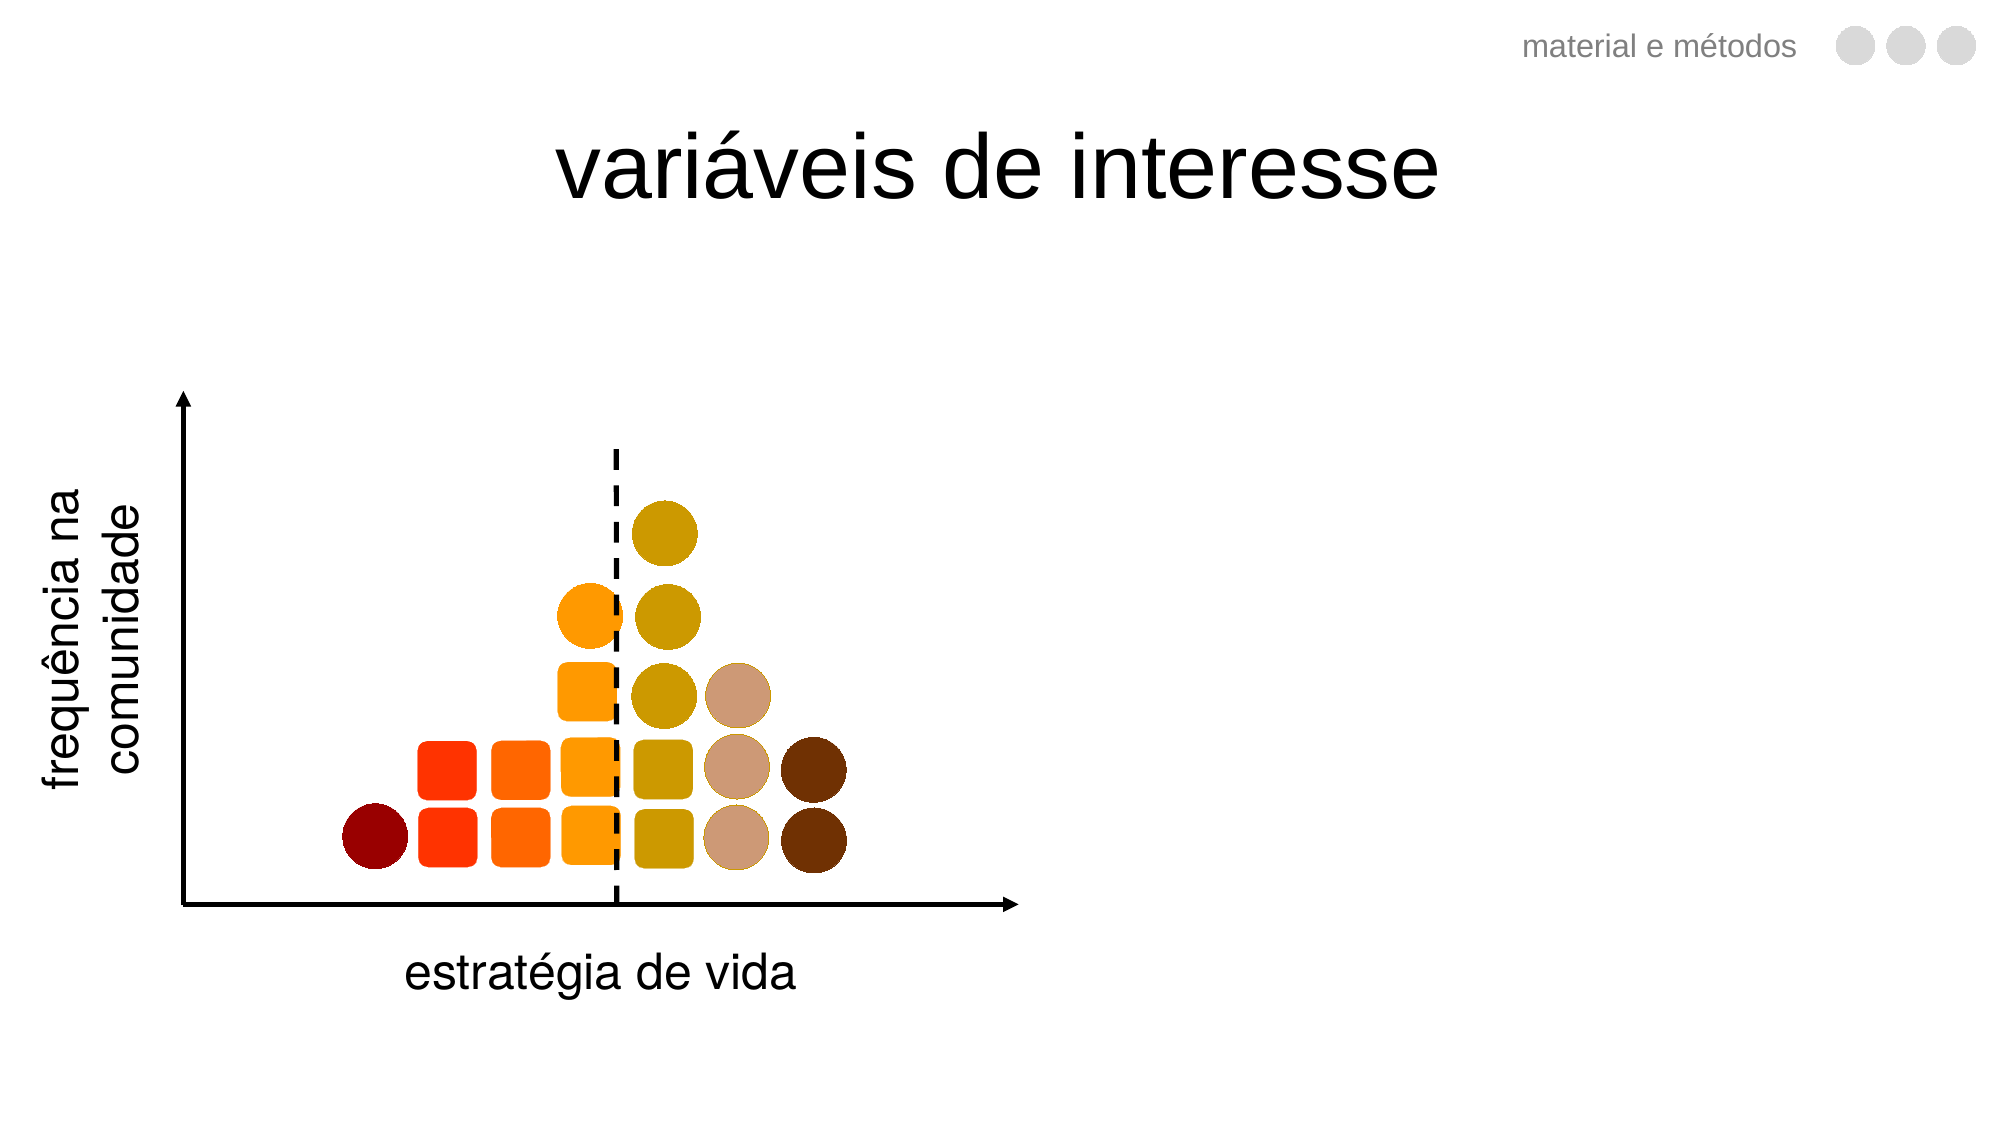

material e métodos

# variáveis de interesse

frequência na comunidade

estratégia de vida